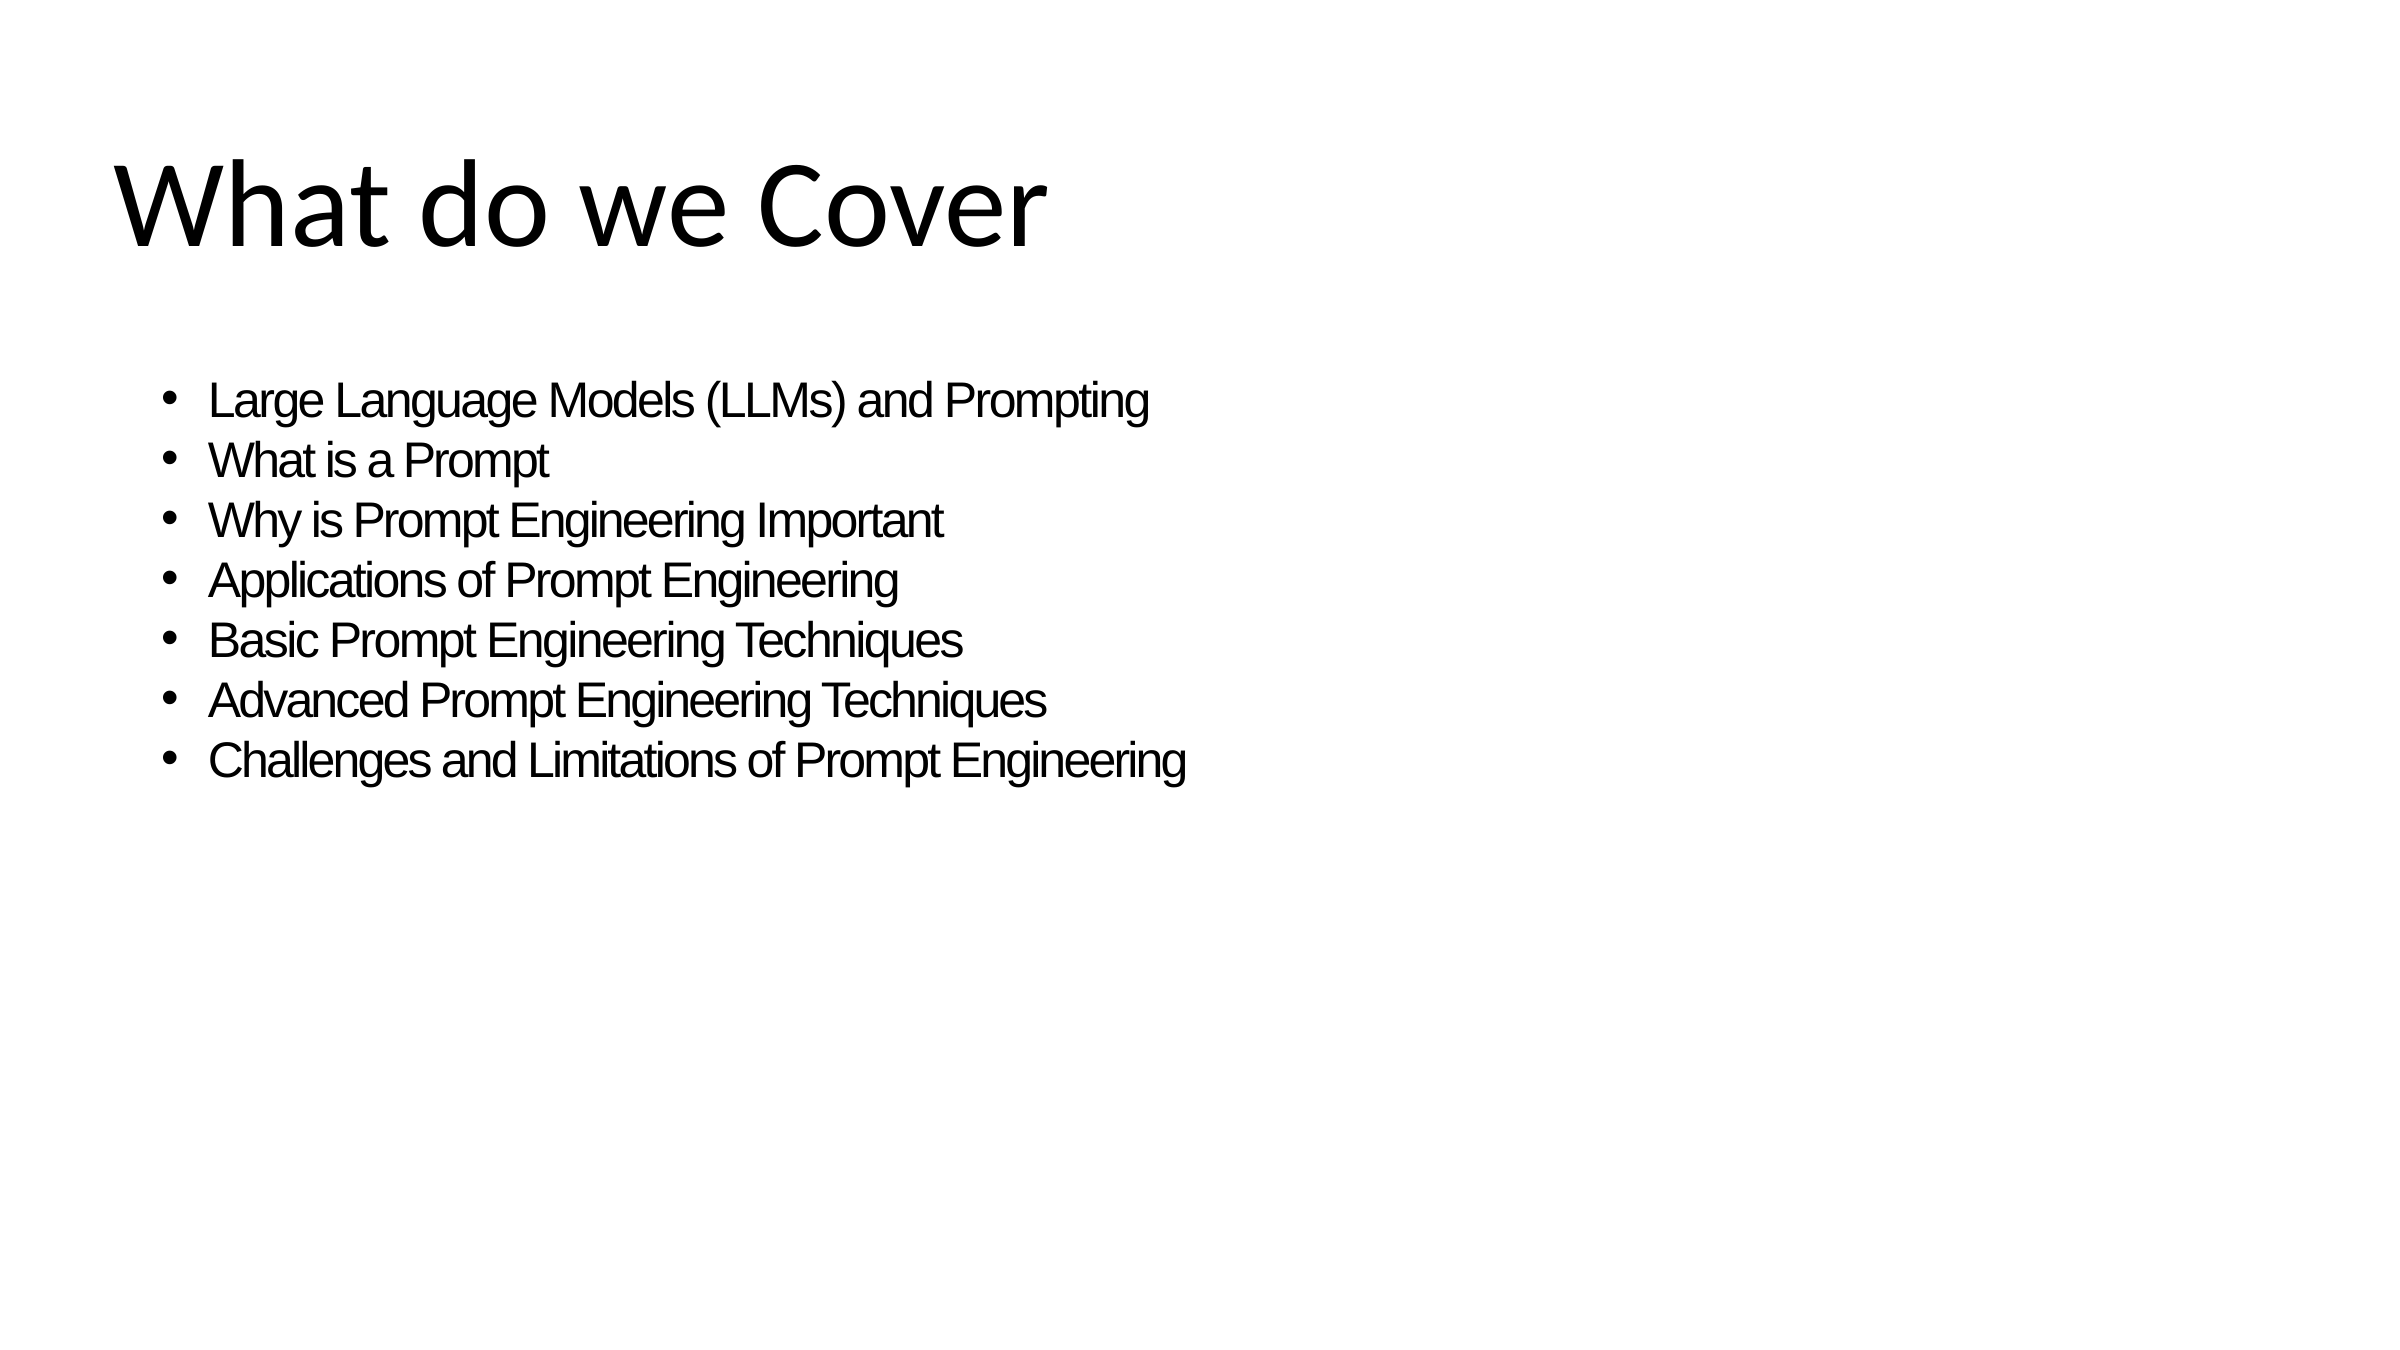

What do we Cover
Large Language Models (LLMs) and Prompting
What is a Prompt
Why is Prompt Engineering Important
Applications of Prompt Engineering
Basic Prompt Engineering Techniques
Advanced Prompt Engineering Techniques
Challenges and Limitations of Prompt Engineering